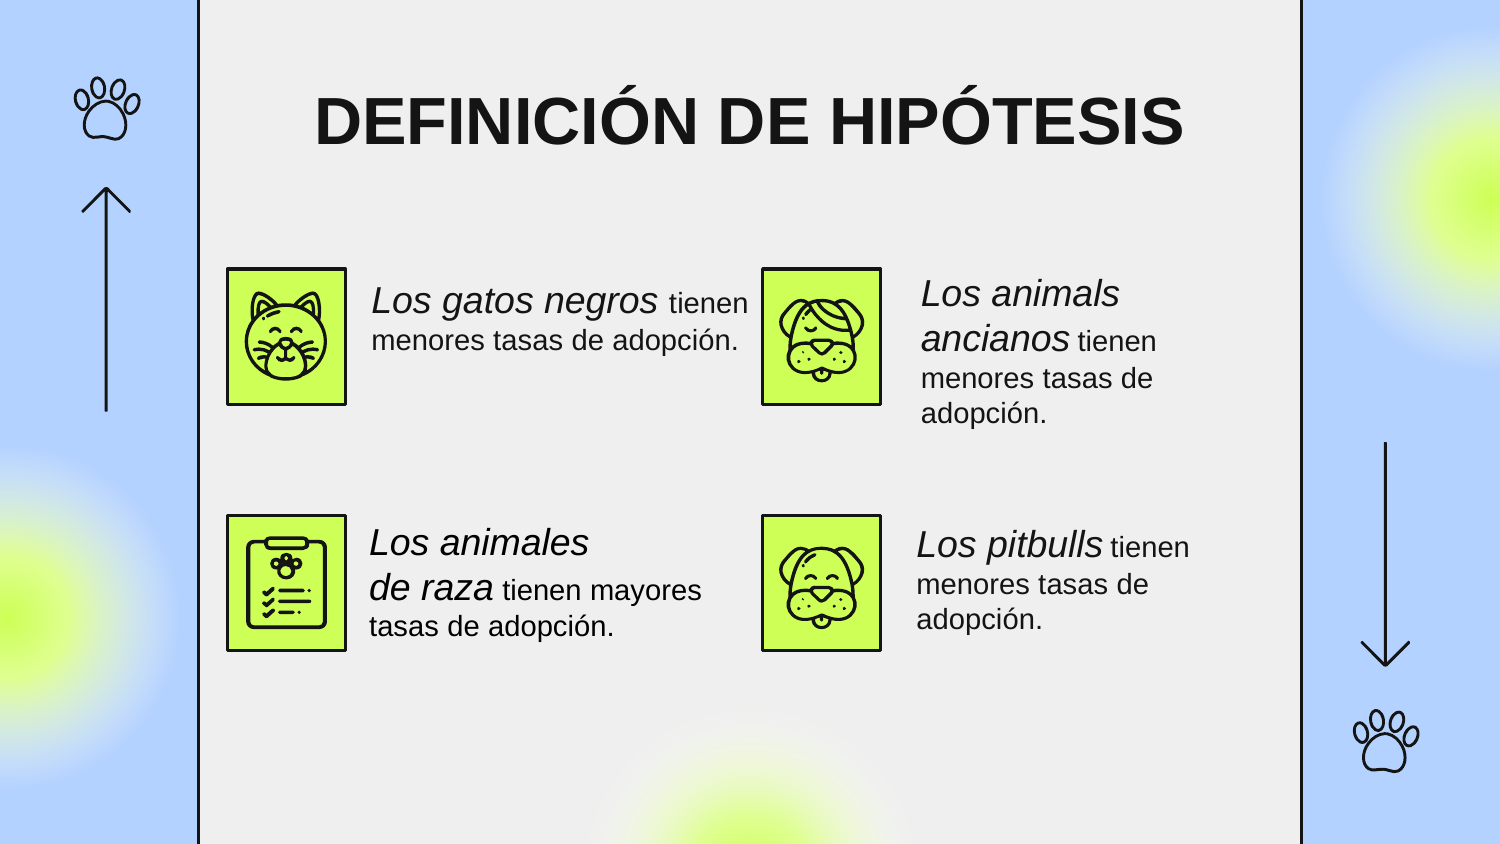

# DEFINICIÓN DE HIPÓTESIS

Los animals
ancianos tienen menores tasas de adopción.
Los gatos negros tienen menores tasas de adopción.

Los pitbulls tienen menores tasas de adopción.
Los animales
de raza tienen mayores tasas de adopción.